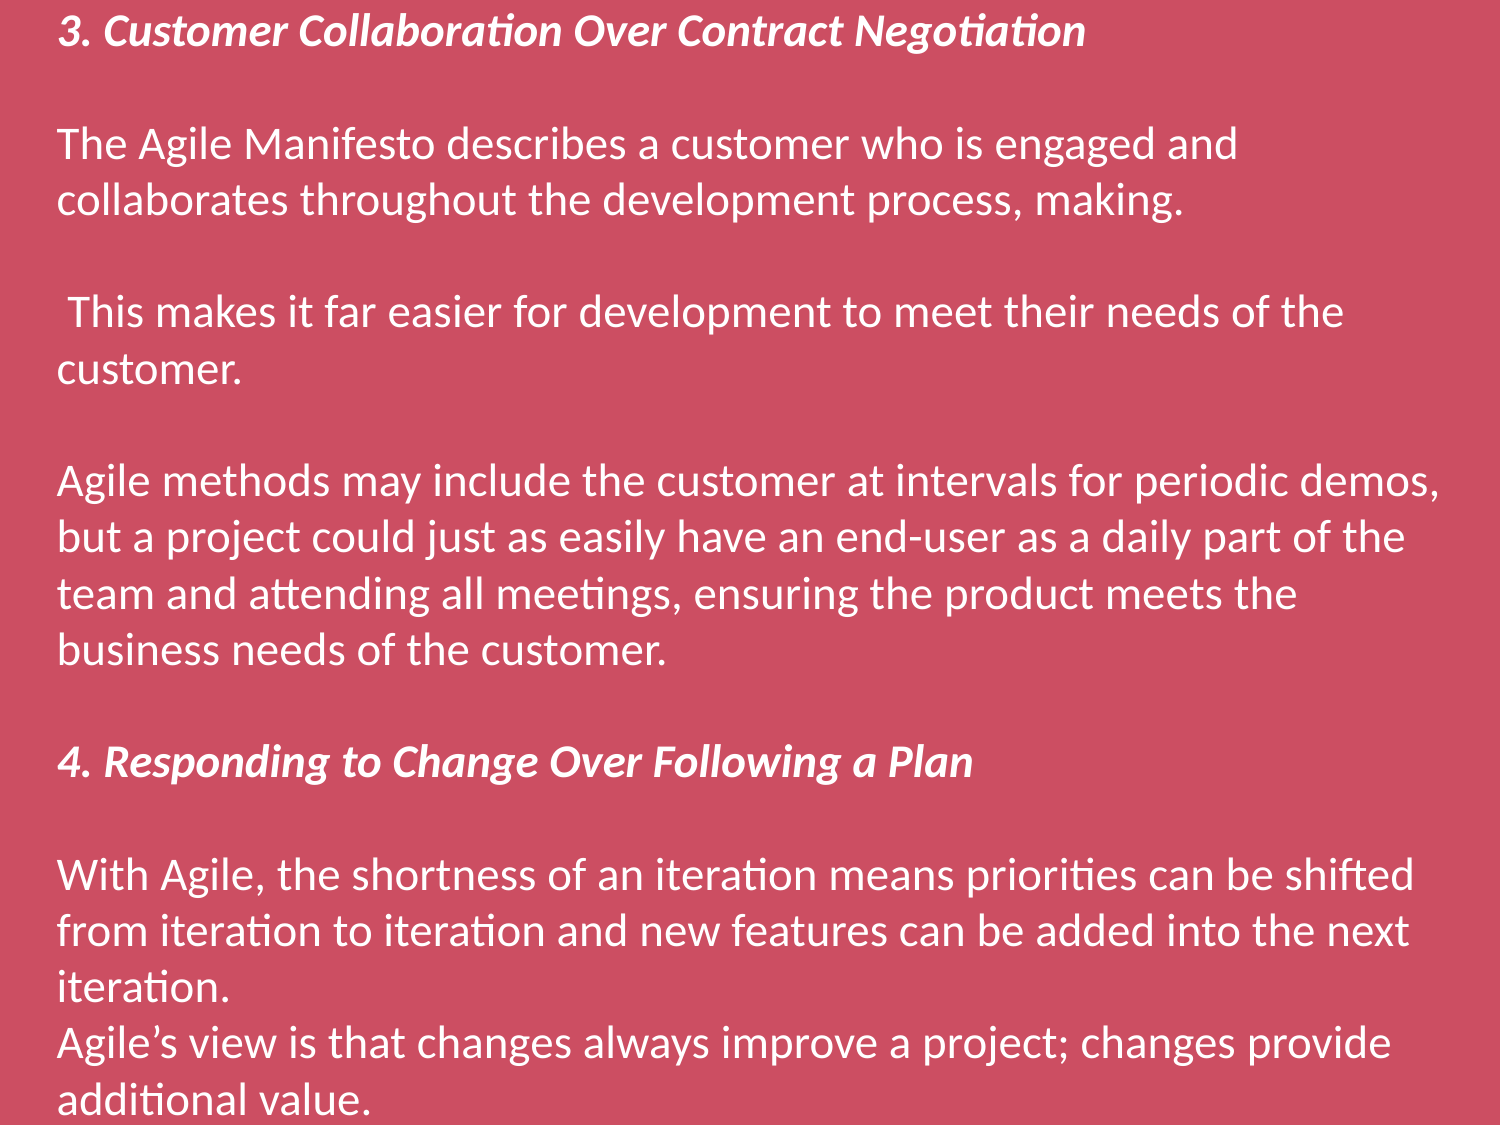

# 3. Customer Collaboration Over Contract Negotiation The Agile Manifesto describes a customer who is engaged and collaborates throughout the development process, making. This makes it far easier for development to meet their needs of the customer. Agile methods may include the customer at intervals for periodic demos, but a project could just as easily have an end-user as a daily part of the team and attending all meetings, ensuring the product meets the business needs of the customer. 4. Responding to Change Over Following a Plan With Agile, the shortness of an iteration means priorities can be shifted from iteration to iteration and new features can be added into the next iteration. Agile’s view is that changes always improve a project; changes provide additional value.